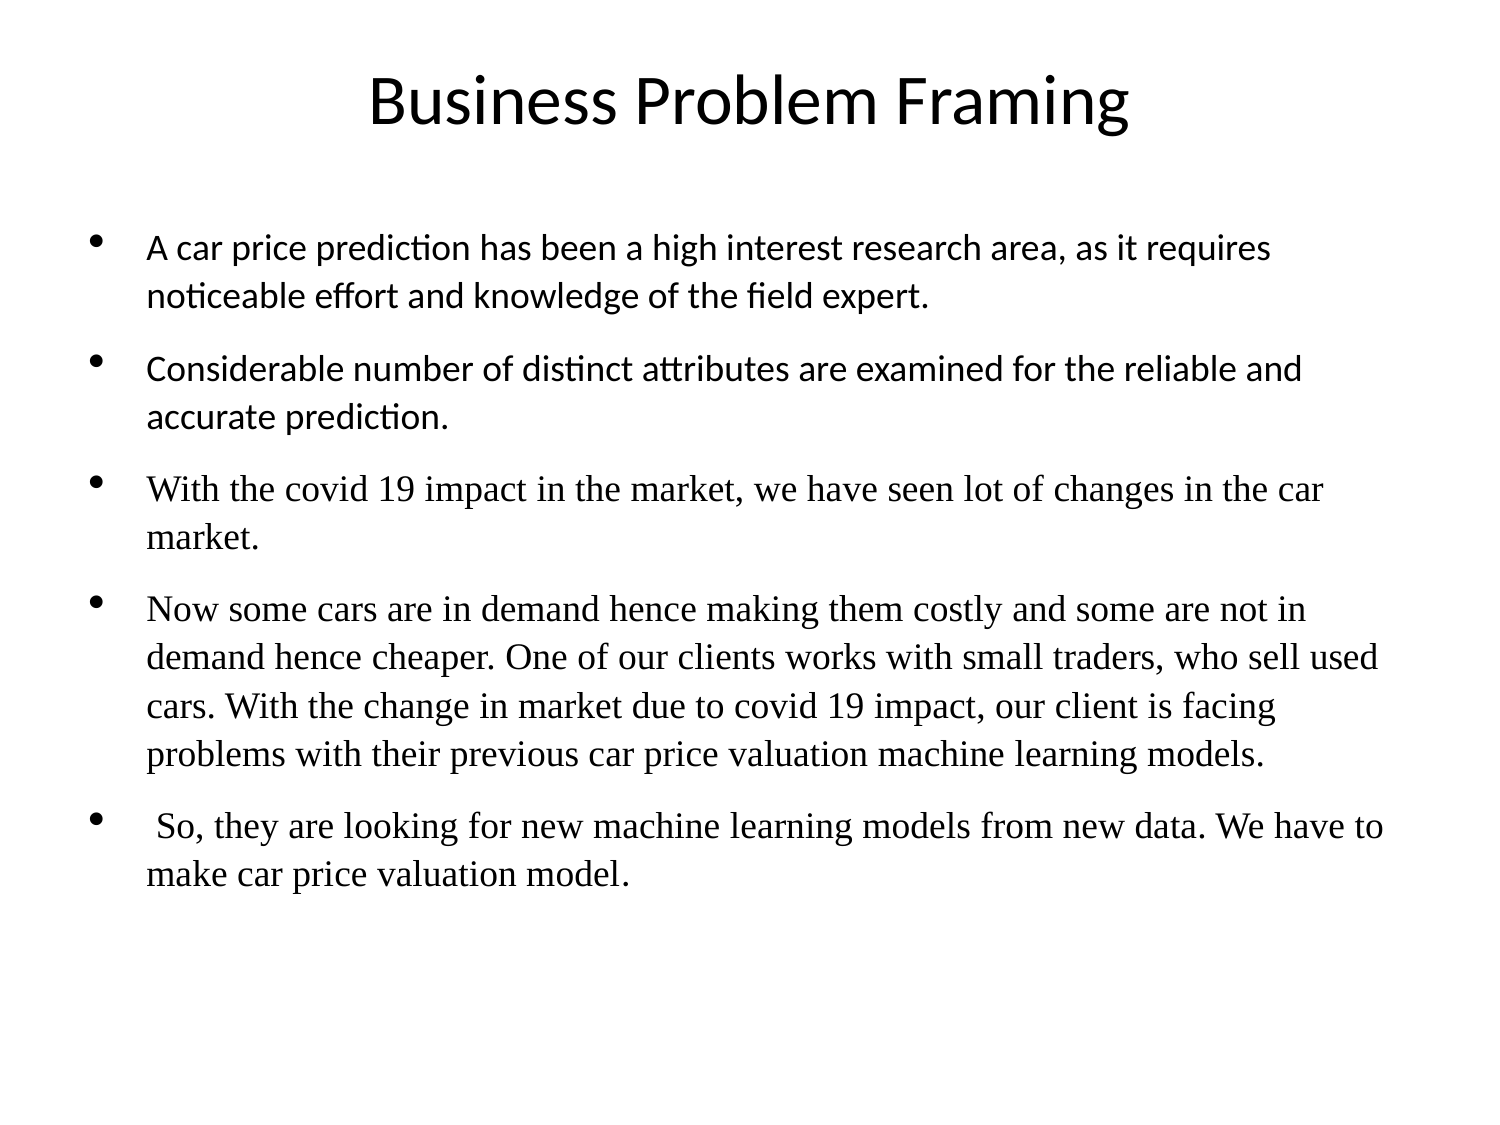

# Business Problem Framing
A car price prediction has been a high interest research area, as it requires noticeable effort and knowledge of the field expert.
Considerable number of distinct attributes are examined for the reliable and accurate prediction.
With the covid 19 impact in the market, we have seen lot of changes in the car market.
Now some cars are in demand hence making them costly and some are not in demand hence cheaper. One of our clients works with small traders, who sell used cars. With the change in market due to covid 19 impact, our client is facing problems with their previous car price valuation machine learning models.
 So, they are looking for new machine learning models from new data. We have to make car price valuation model.